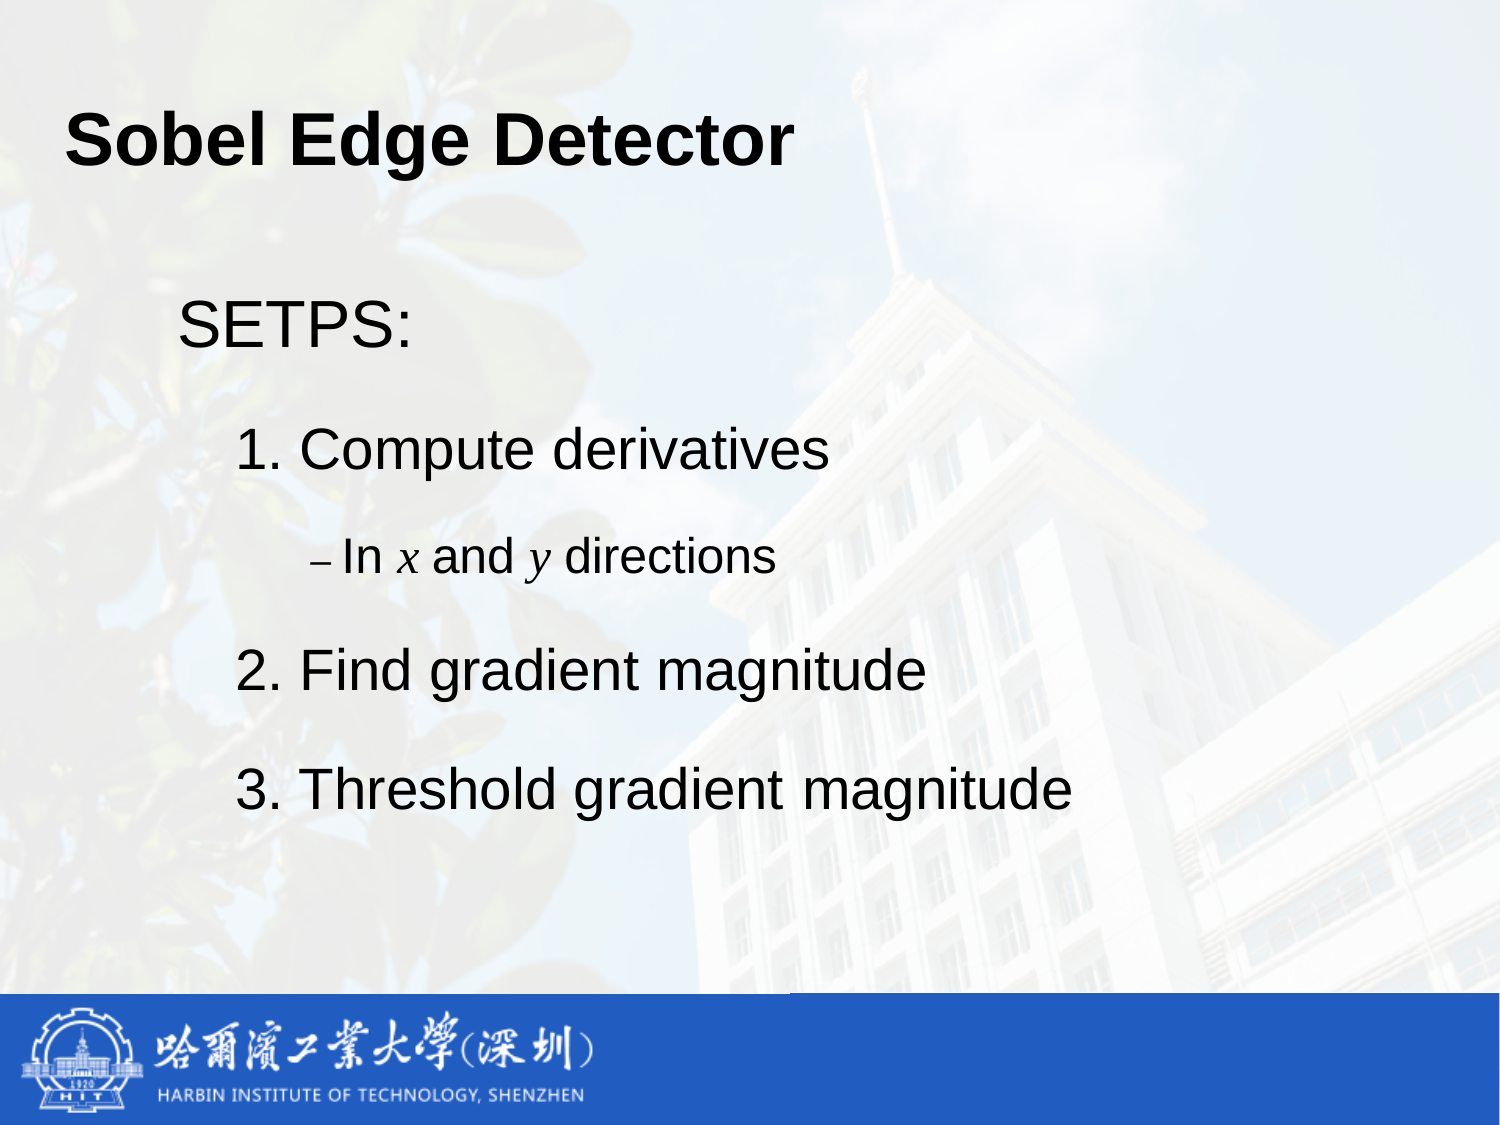

# Sobel Edge Detector
SETPS:
	1. Compute derivatives
	– In x and y directions
	2. Find gradient magnitude
	3. Threshold gradient magnitude